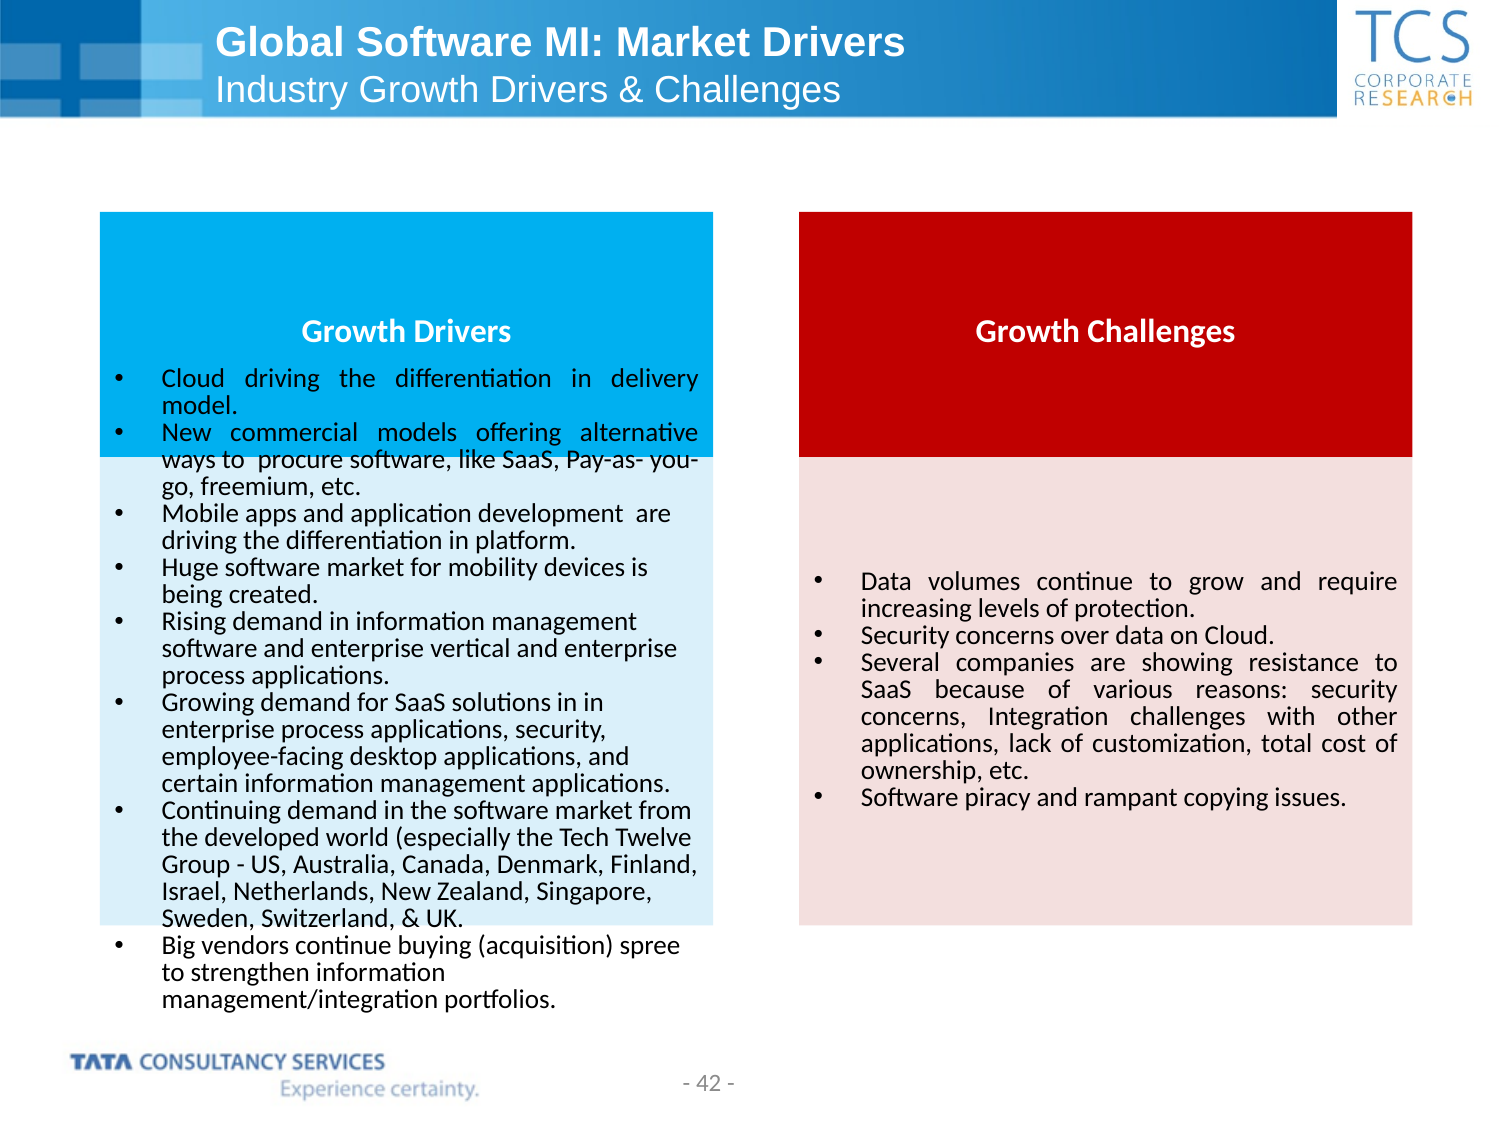

# Global Software MI: Market Drivers Industry Growth Drivers & Challenges
Growth Drivers
Cloud driving the differentiation in delivery model.
Growth Challenges
Data volumes continue to grow and require increasing levels of protection.
Mobile apps and application development  are driving the differentiation in platform.
Continuing demand in the software market from the developed world (especially the Tech Twelve Group - US, Australia, Canada, Denmark, Finland, Israel, Netherlands, New Zealand, Singapore, Sweden, Switzerland, & UK.
Security concerns over data on Cloud.
Huge software market for mobility devices is being created.
Big vendors continue buying (acquisition) spree to strengthen information  management/integration portfolios.
New commercial models offering alternative ways to  procure software, like SaaS, Pay-as- you-go, freemium, etc.
Growing demand for SaaS solutions in in enterprise process applications, security, employee-facing desktop applications, and certain information management applications.
Rising demand in information management software and enterprise vertical and enterprise process applications.
Several companies are showing resistance to SaaS because of various reasons: security concerns, Integration challenges with other applications, lack of customization, total cost of ownership, etc.
Software piracy and rampant copying issues.
- 42 -